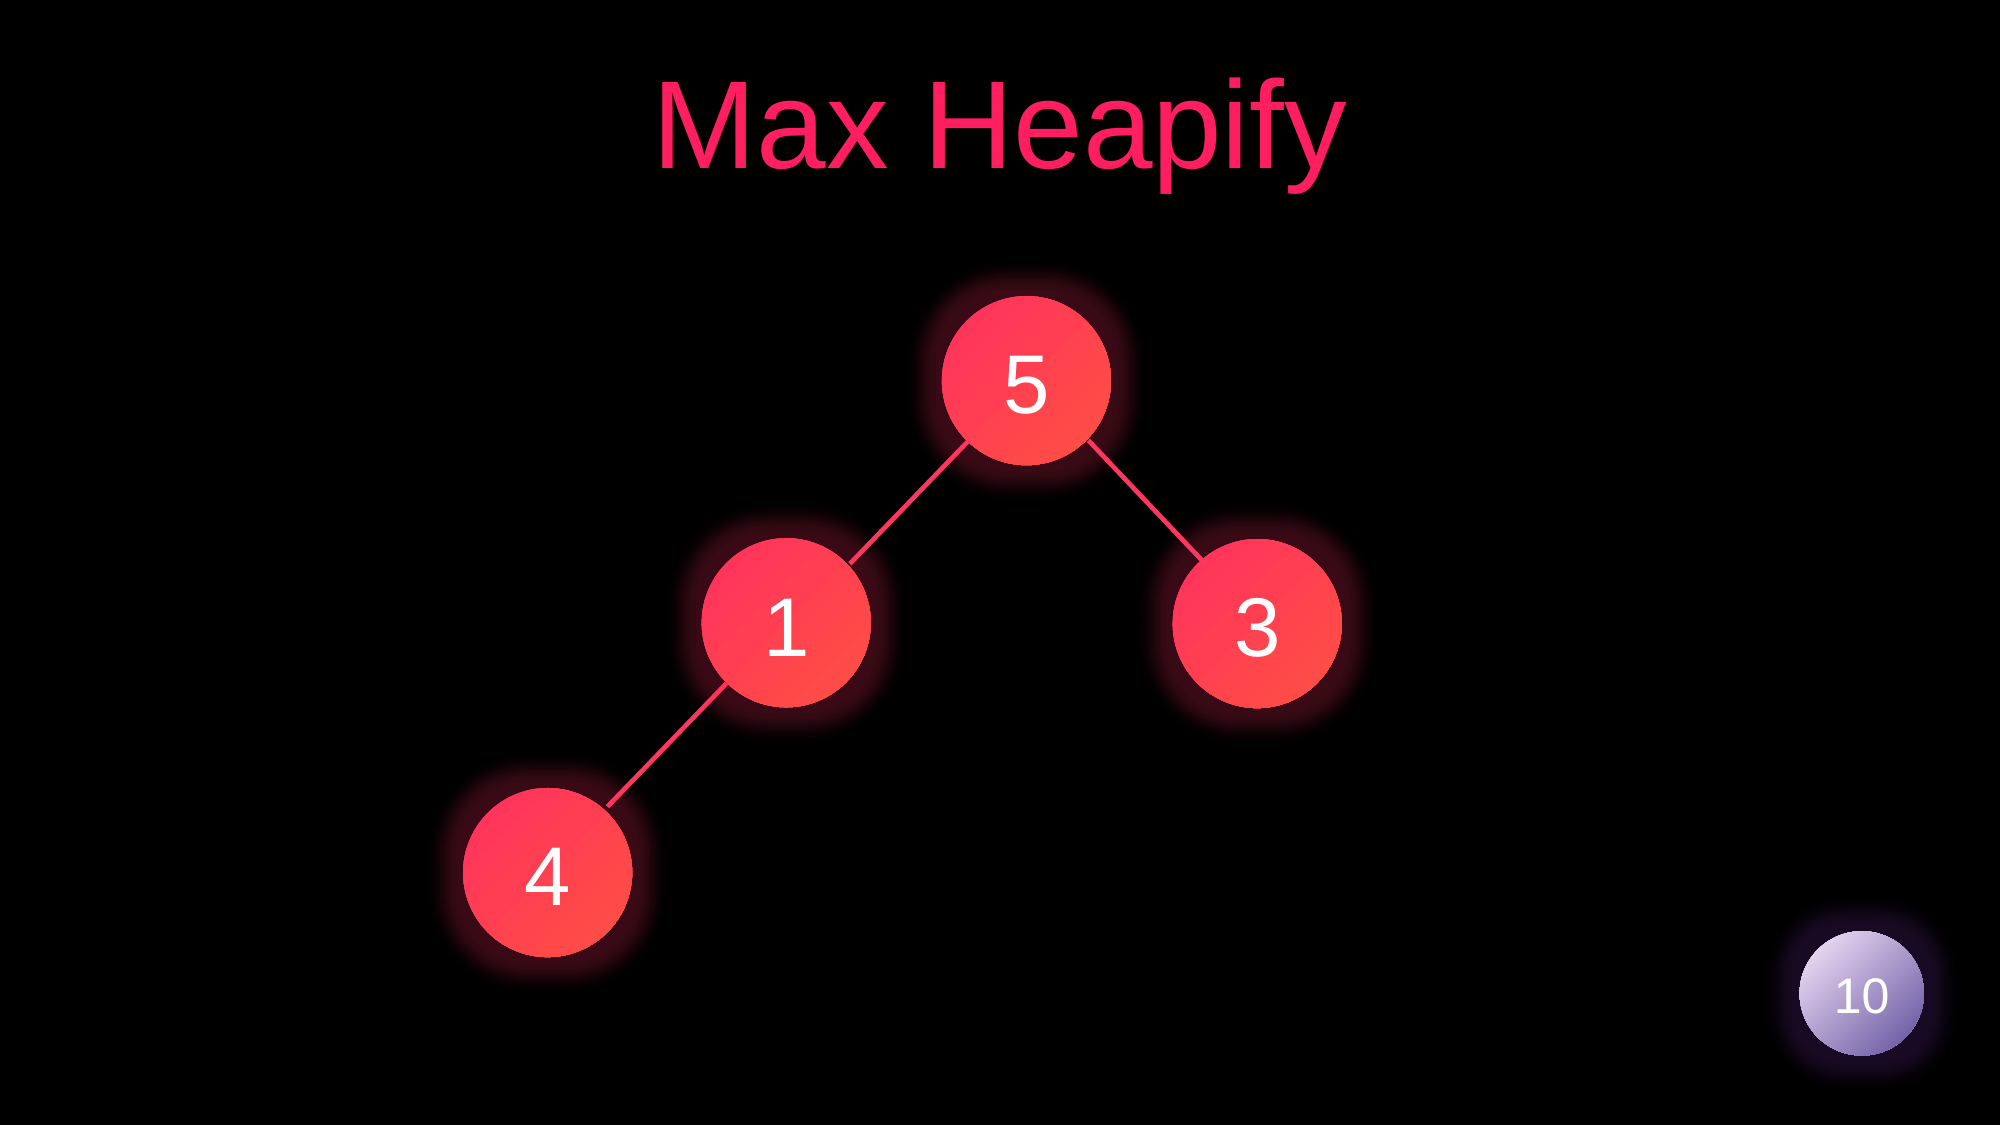

Max Heapify
5
1
3
4
10